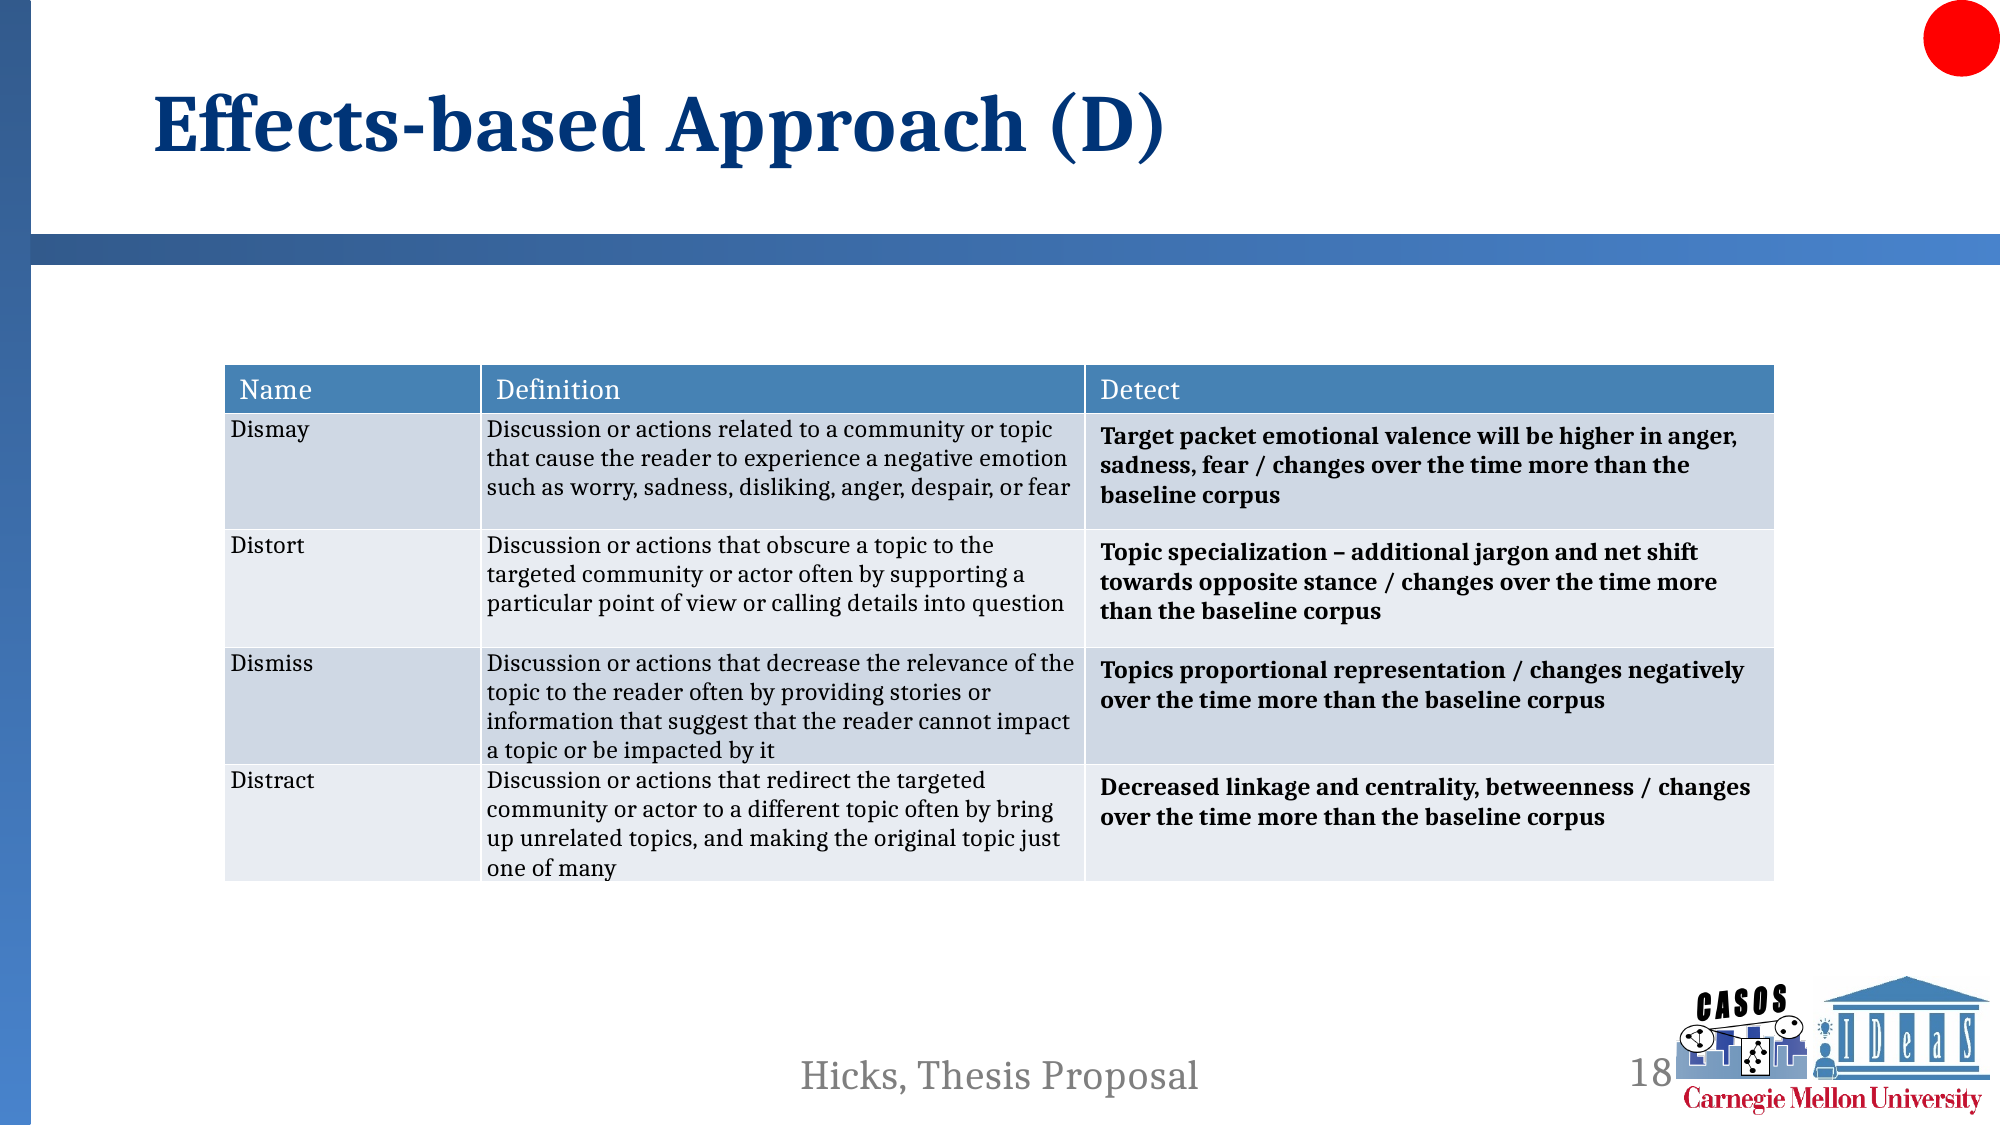

# Effects-based Approach (D)
| Name | Definition | Detect |
| --- | --- | --- |
| Dismay | Discussion or actions related to a community or topic that cause the reader to experience a negative emotion such as worry, sadness, disliking, anger, despair, or fear | Target packet emotional valence will be higher in anger, sadness, fear / changes over the time more than the baseline corpus |
| Distort | Discussion or actions that obscure a topic to the targeted community or actor often by supporting a particular point of view or calling details into question | Topic specialization – additional jargon and net shift towards opposite stance / changes over the time more than the baseline corpus |
| Dismiss | Discussion or actions that decrease the relevance of the topic to the reader often by providing stories or information that suggest that the reader cannot impact a topic or be impacted by it | Topics proportional representation / changes negatively over the time more than the baseline corpus |
| Distract | Discussion or actions that redirect the targeted community or actor to a different topic often by bring up unrelated topics, and making the original topic just one of many | Decreased linkage and centrality, betweenness / changes over the time more than the baseline corpus |
18
Hicks, Thesis Proposal